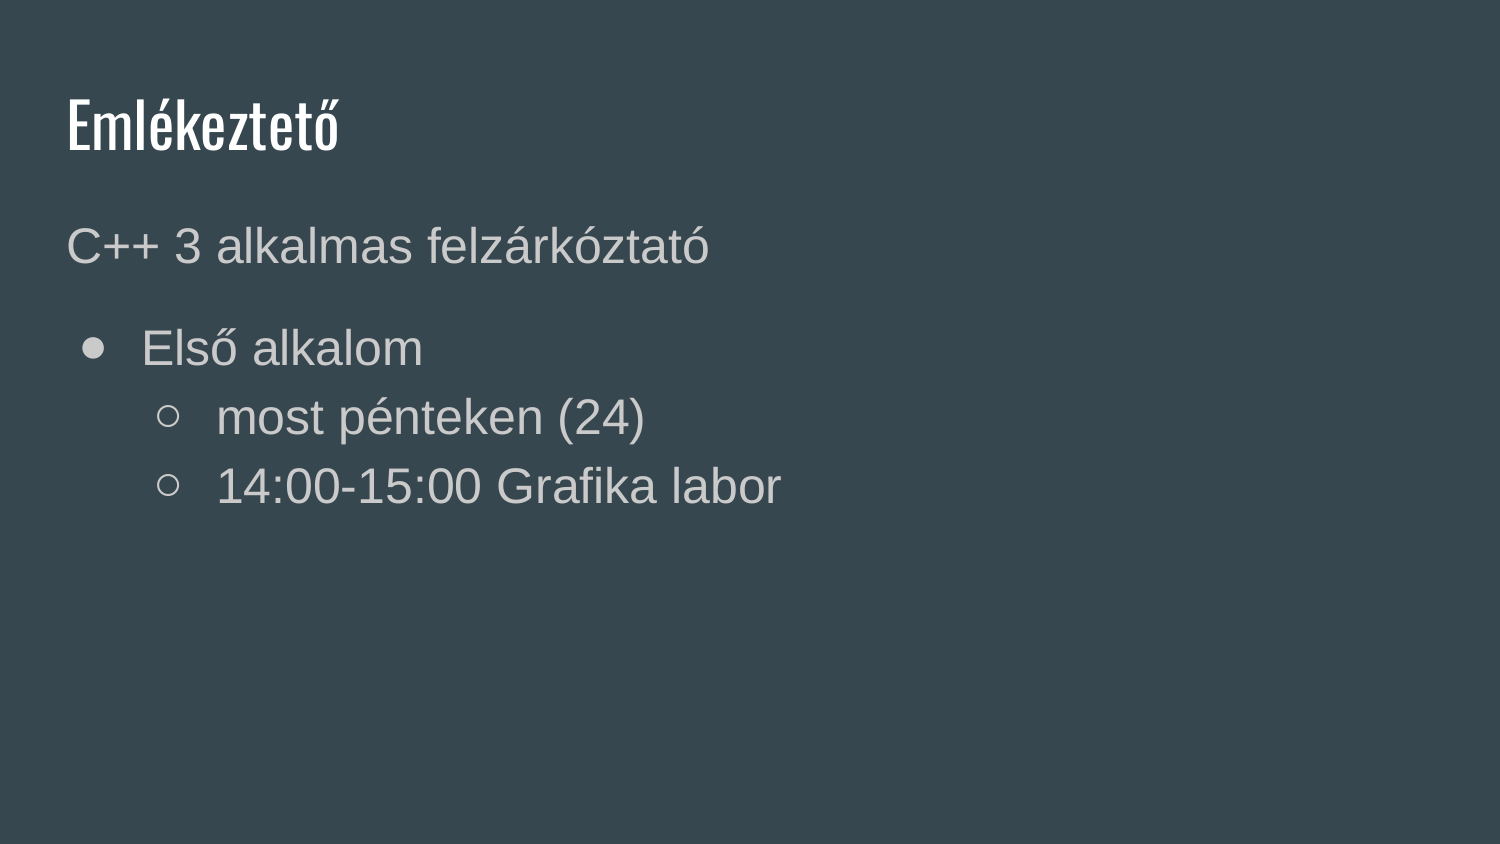

# Emlékeztető
C++ 3 alkalmas felzárkóztató
Első alkalom
most pénteken (24)
14:00-15:00 Grafika labor